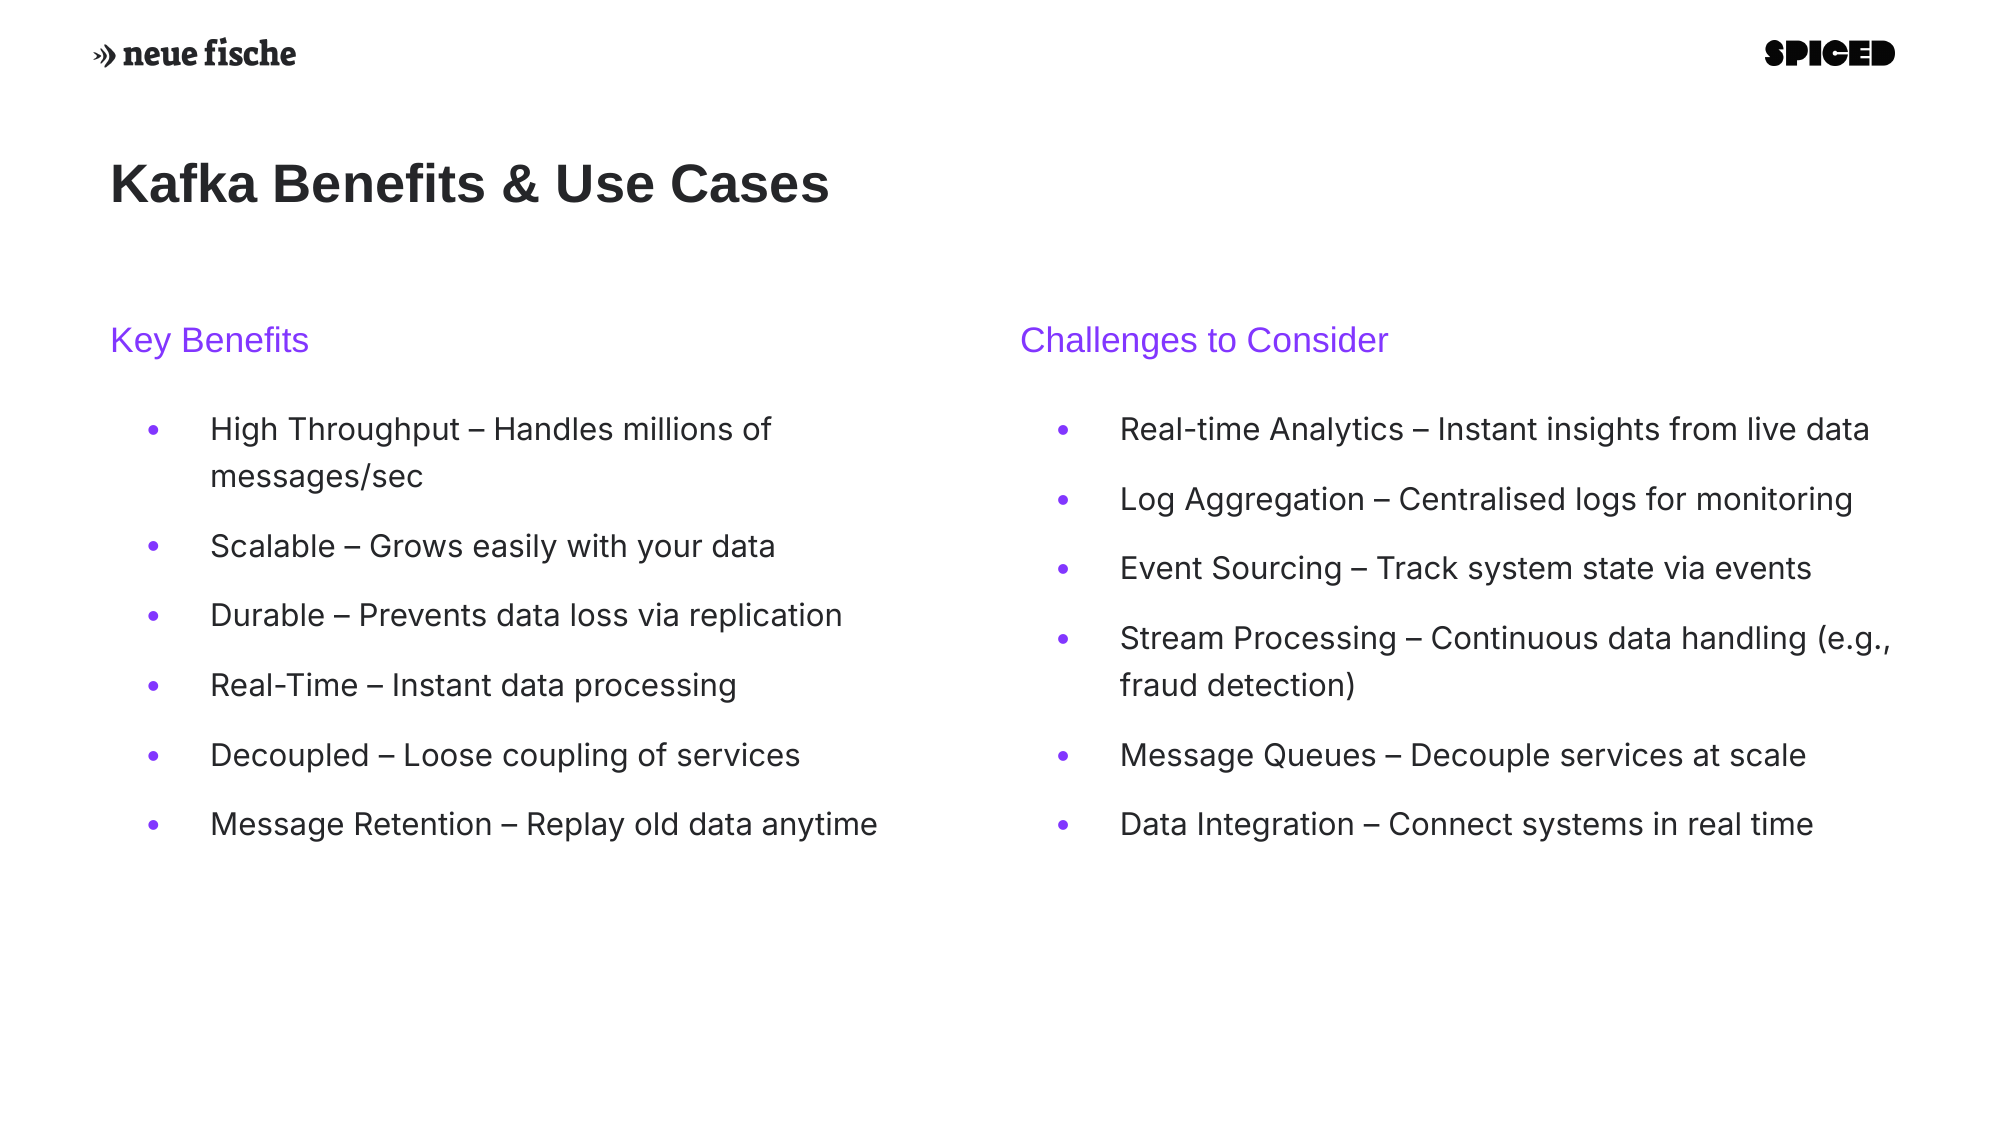

Kafka Benefits & Use Cases
Key Benefits
Challenges to Consider
High Throughput – Handles millions of messages/sec
Scalable – Grows easily with your data
Durable – Prevents data loss via replication
Real-Time – Instant data processing
Decoupled – Loose coupling of services
Message Retention – Replay old data anytime
Real-time Analytics – Instant insights from live data
Log Aggregation – Centralised logs for monitoring
Event Sourcing – Track system state via events
Stream Processing – Continuous data handling (e.g., fraud detection)
Message Queues – Decouple services at scale
Data Integration – Connect systems in real time